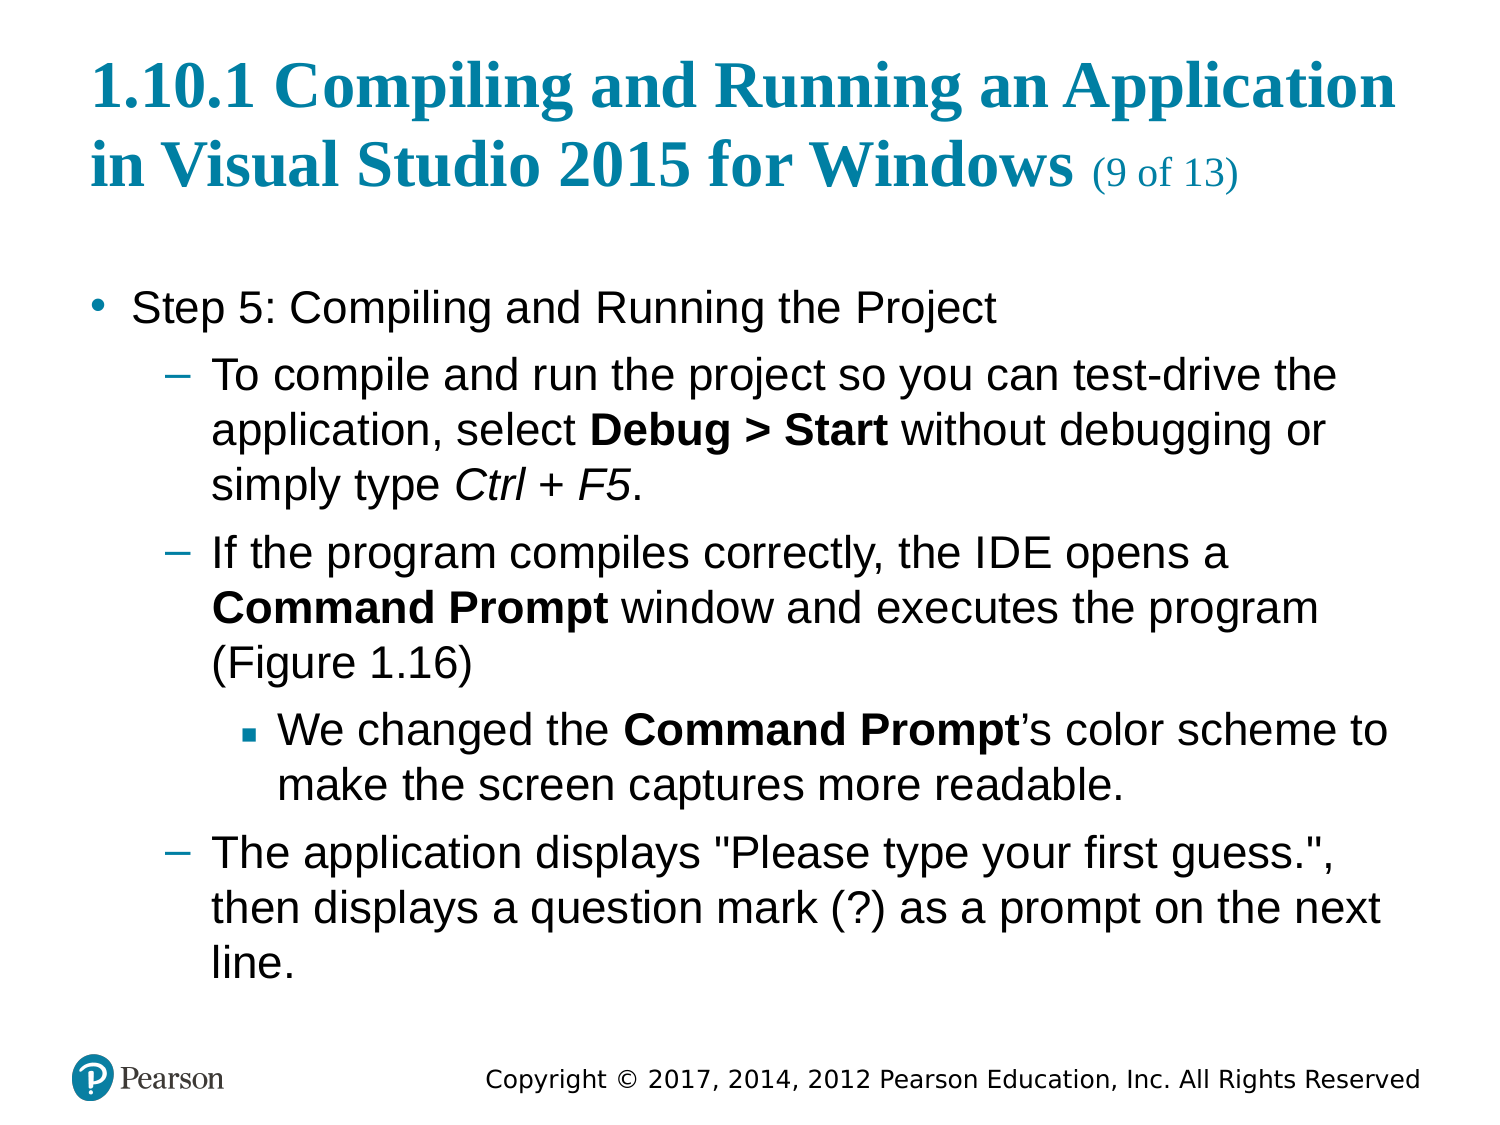

# 1.10.1 Compiling and Running an Application in Visual Studio 2015 for Windows (9 of 13)
Step 5: Compiling and Running the Project
To compile and run the project so you can test-drive the application, select Debug > Start without debugging or simply type Ctrl + F5.
If the program compiles correctly, the I D E opens a Command Prompt window and executes the program (Figure 1.16)
We changed the Command Prompt’s color scheme to make the screen captures more readable.
The application displays "Please type your first guess.", then displays a question mark (?) as a prompt on the next line.